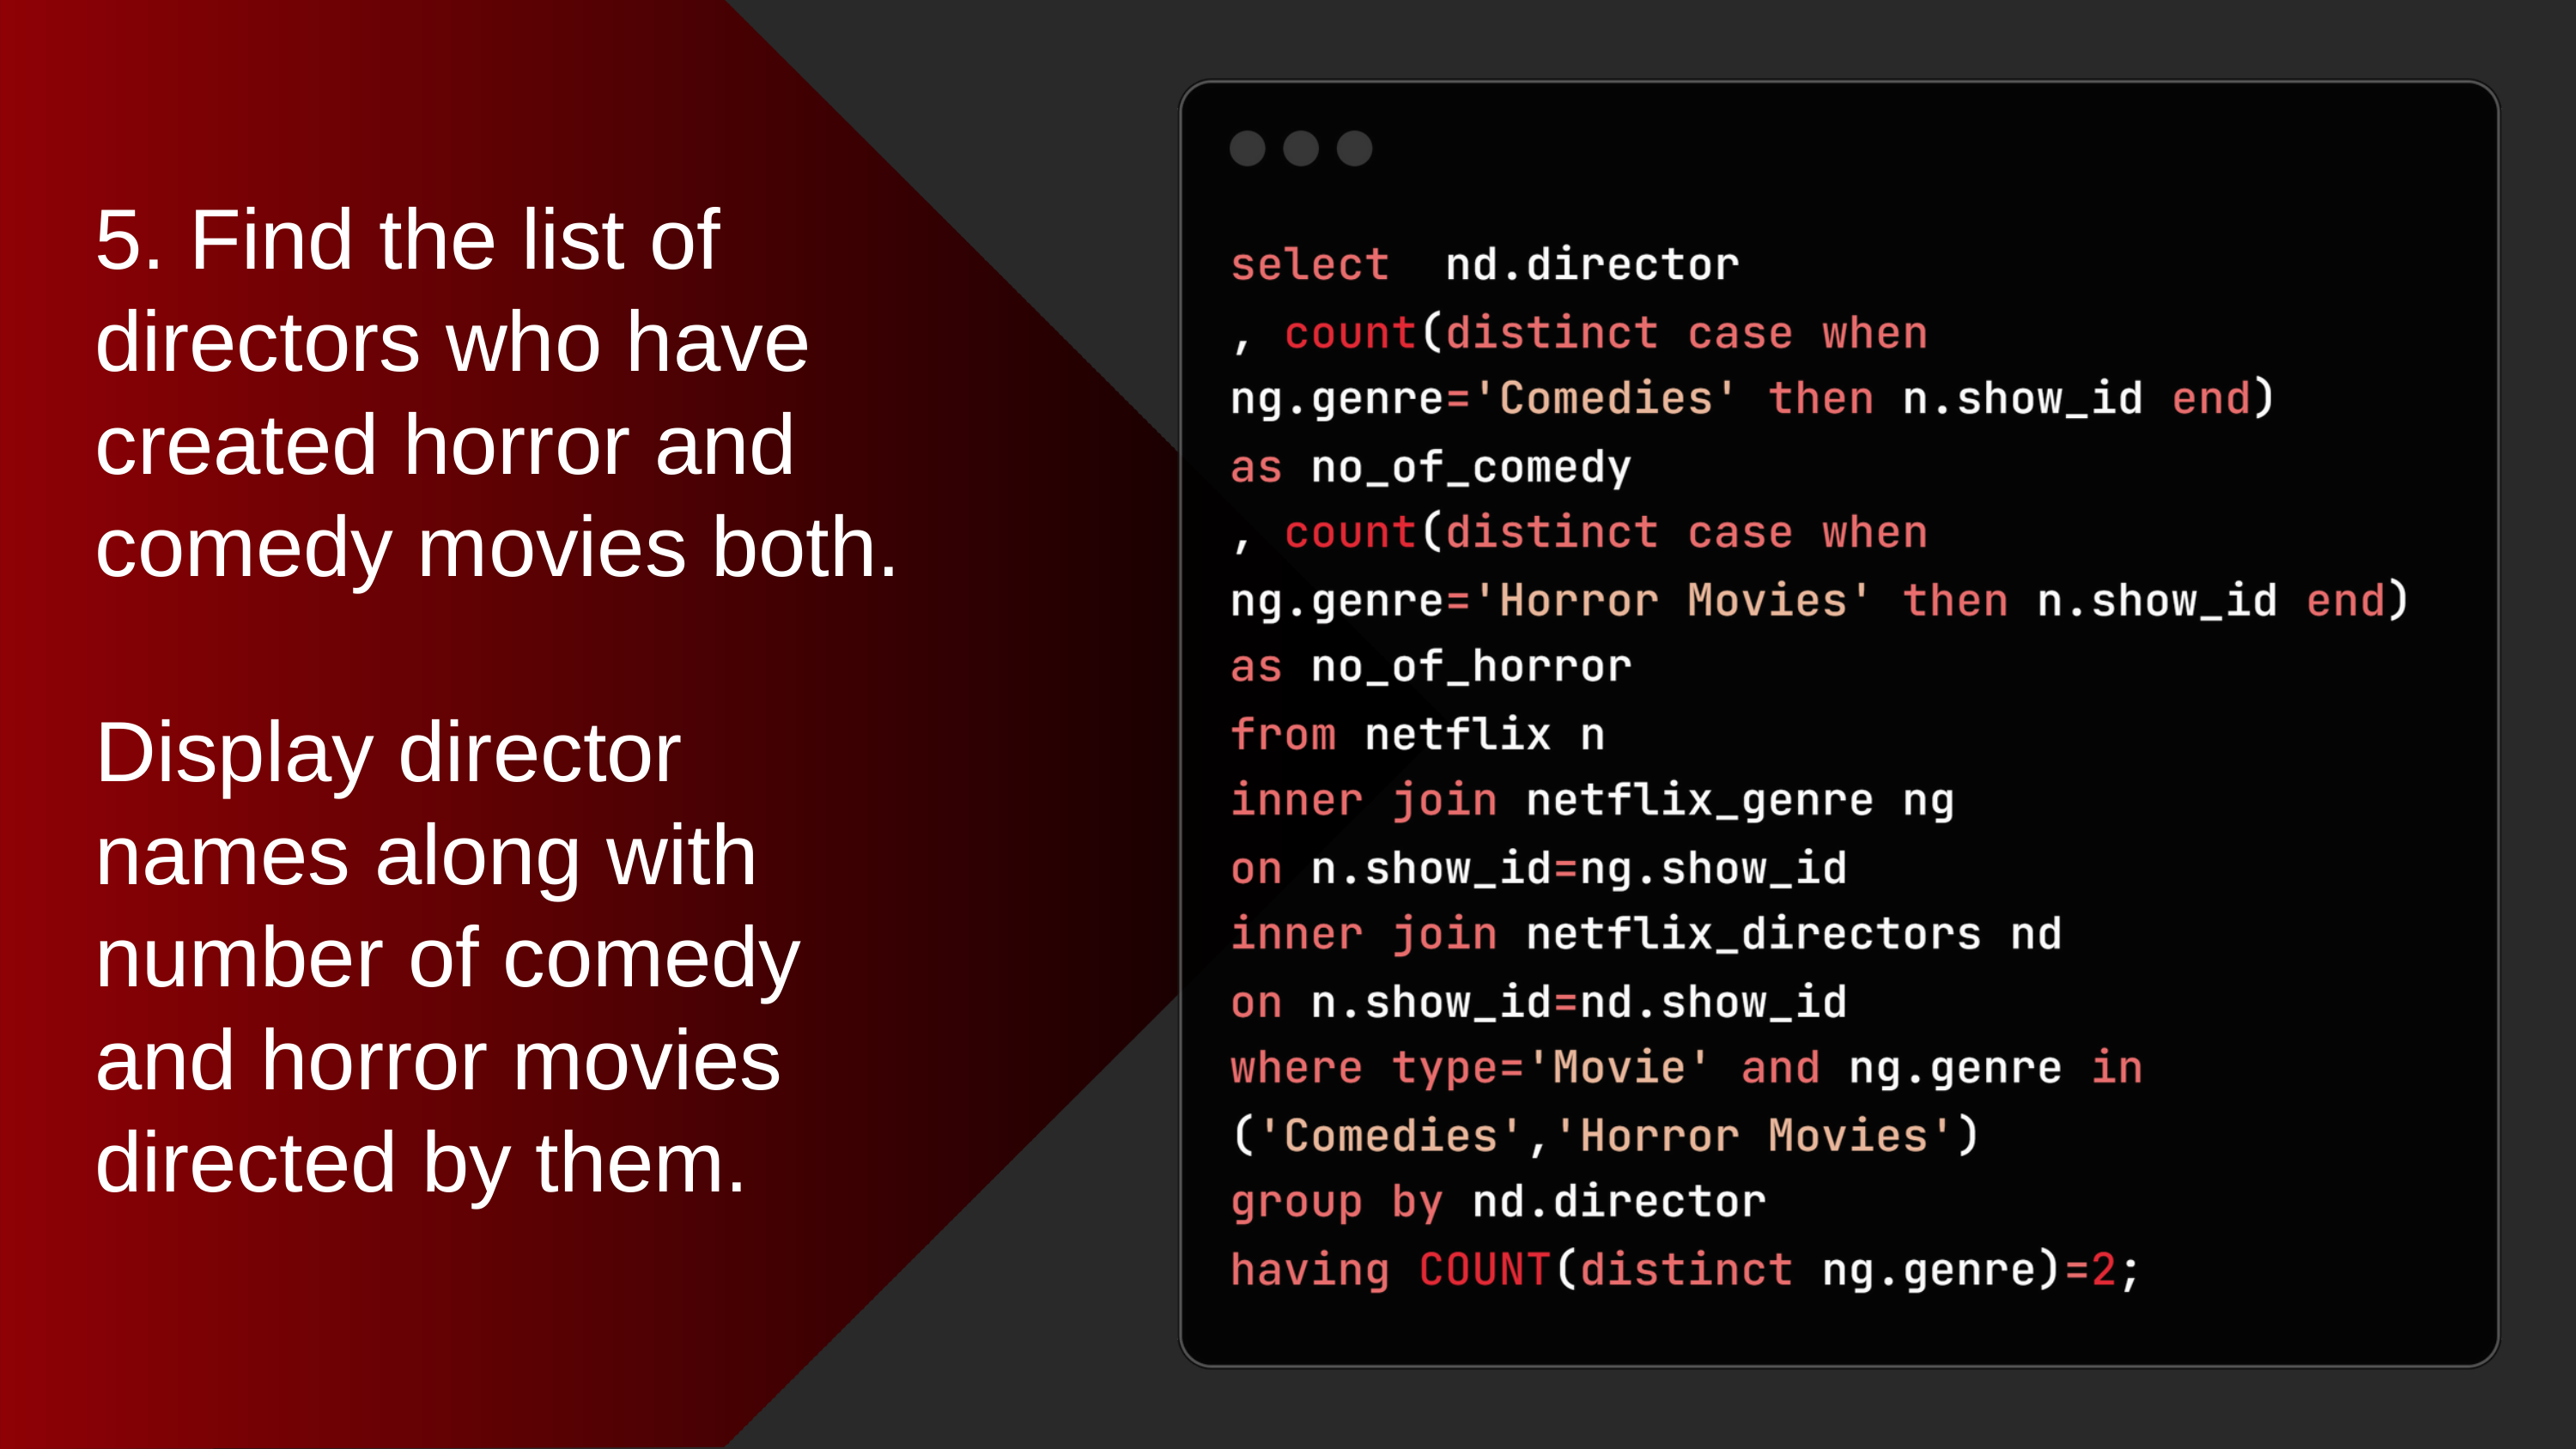

5. Find the list of directors who have created horror and comedy movies both.

Display director names along with number of comedy and horror movies directed by them.